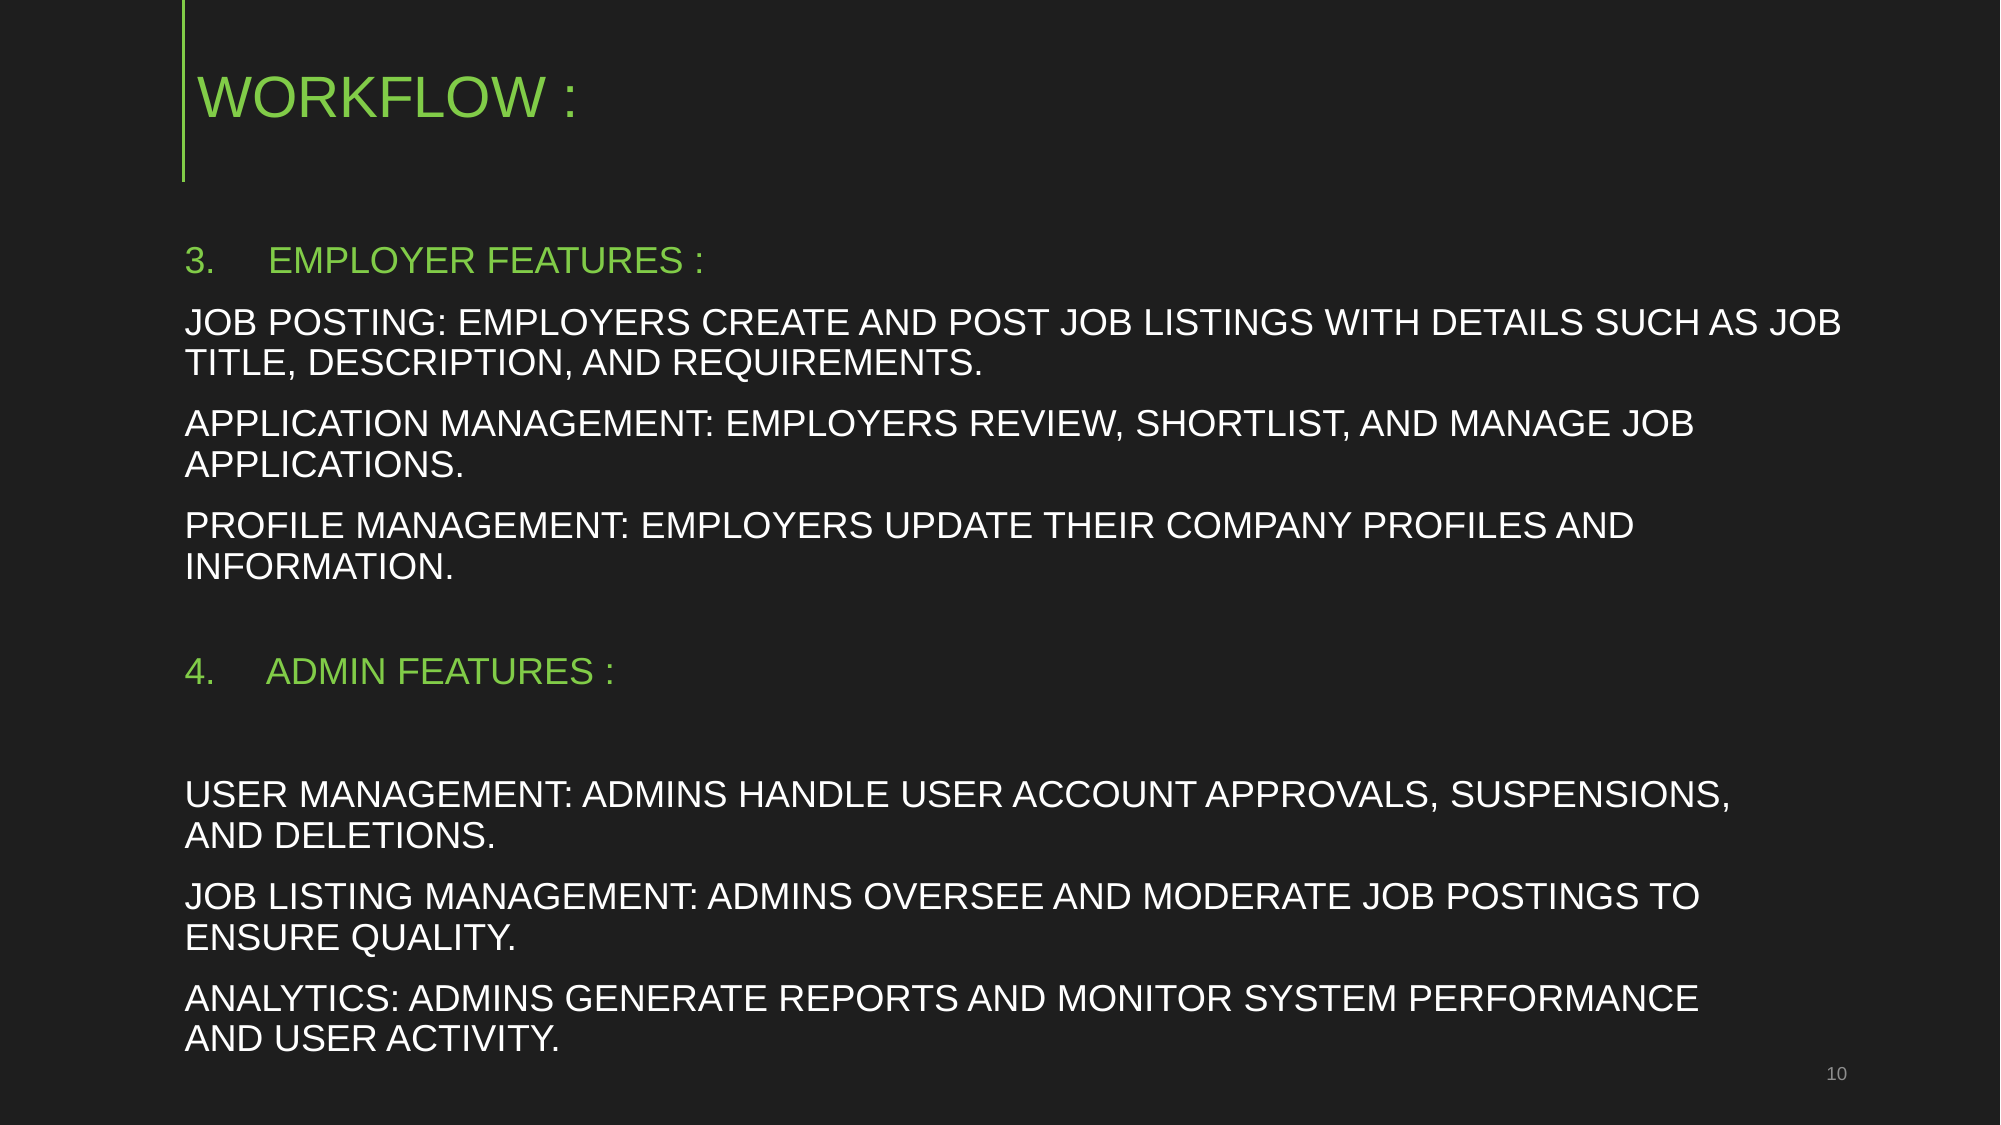

# Workflow :
3.     Employer Features :
Job Posting: Employers create and post job listings with details such as job title, description, and requirements.
Application Management: Employers review, shortlist, and manage job applications.
Profile Management: Employers update their company profiles and information.

4.     Admin features :

User Management: Admins handle user account approvals, suspensions, and deletions.
Job Listing Management: Admins oversee and moderate job postings to ensure quality.
Analytics: Admins generate reports and monitor system performance and user activity.

10